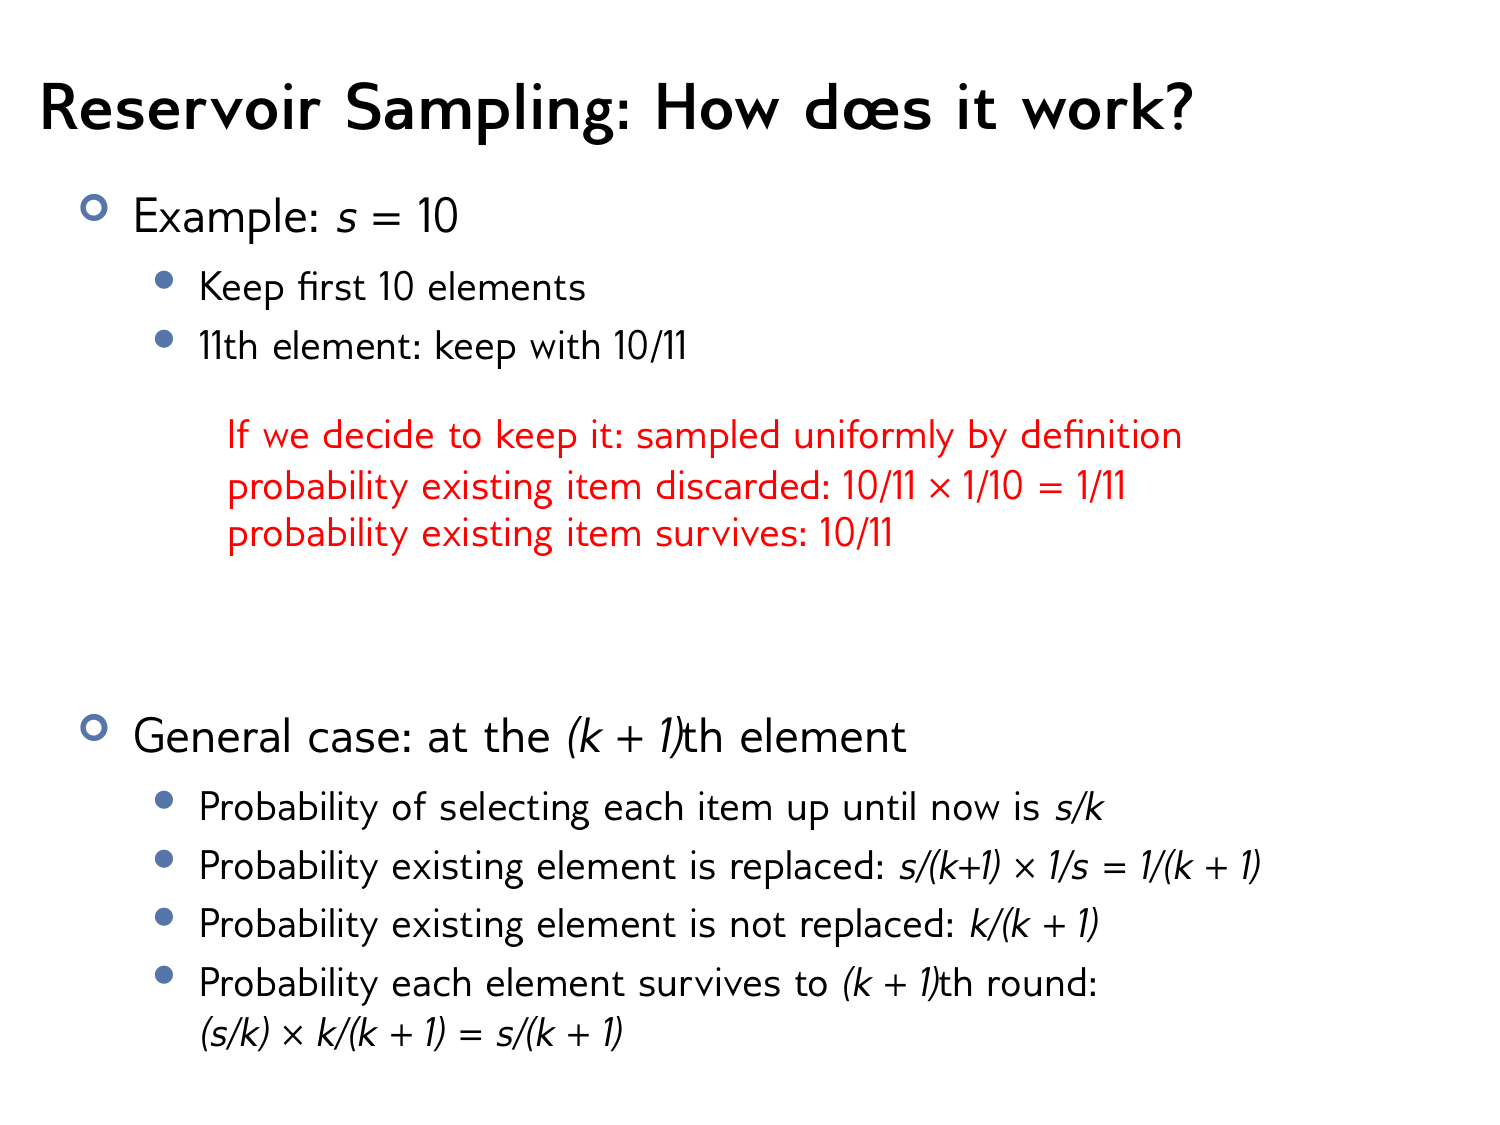

# Reservoir Sampling: How does it work?
Example: s = 10
Keep first 10 elements
11th element: keep with 10/11

General case: at the (k + 1)th element
Probability of selecting each item up until now is s/k
Probability existing element is replaced: s/(k+1) × 1/s = 1/(k + 1)
Probability existing element is not replaced: k/(k + 1)
Probability each element survives to (k + 1)th round:
(s/k) × k/(k + 1) = s/(k + 1)
If we decide to keep it: sampled uniformly by definition
probability existing item discarded: 10/11 × 1/10 = 1/11
probability existing item survives: 10/11